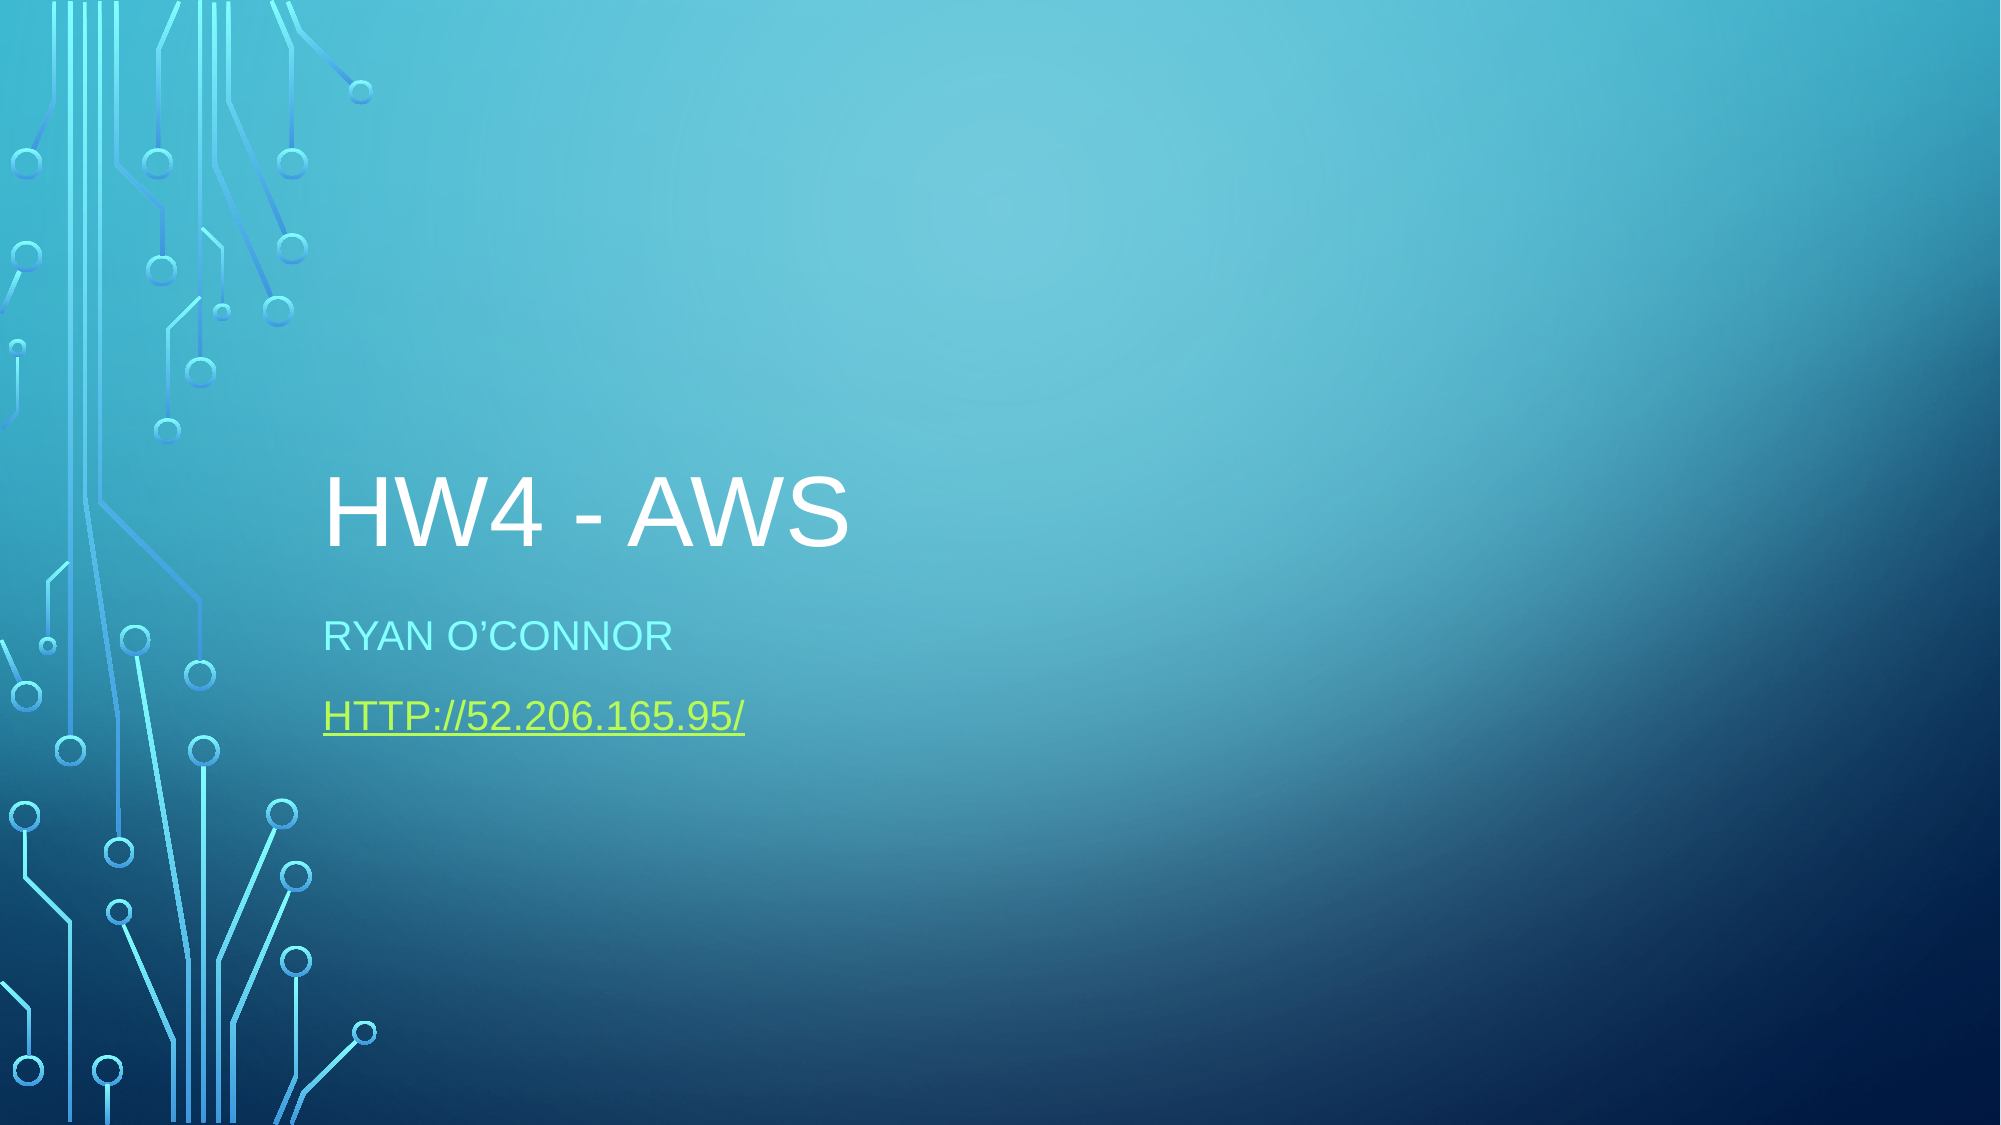

# HW4 - AWS
Ryan O’Connor
http://52.206.165.95/